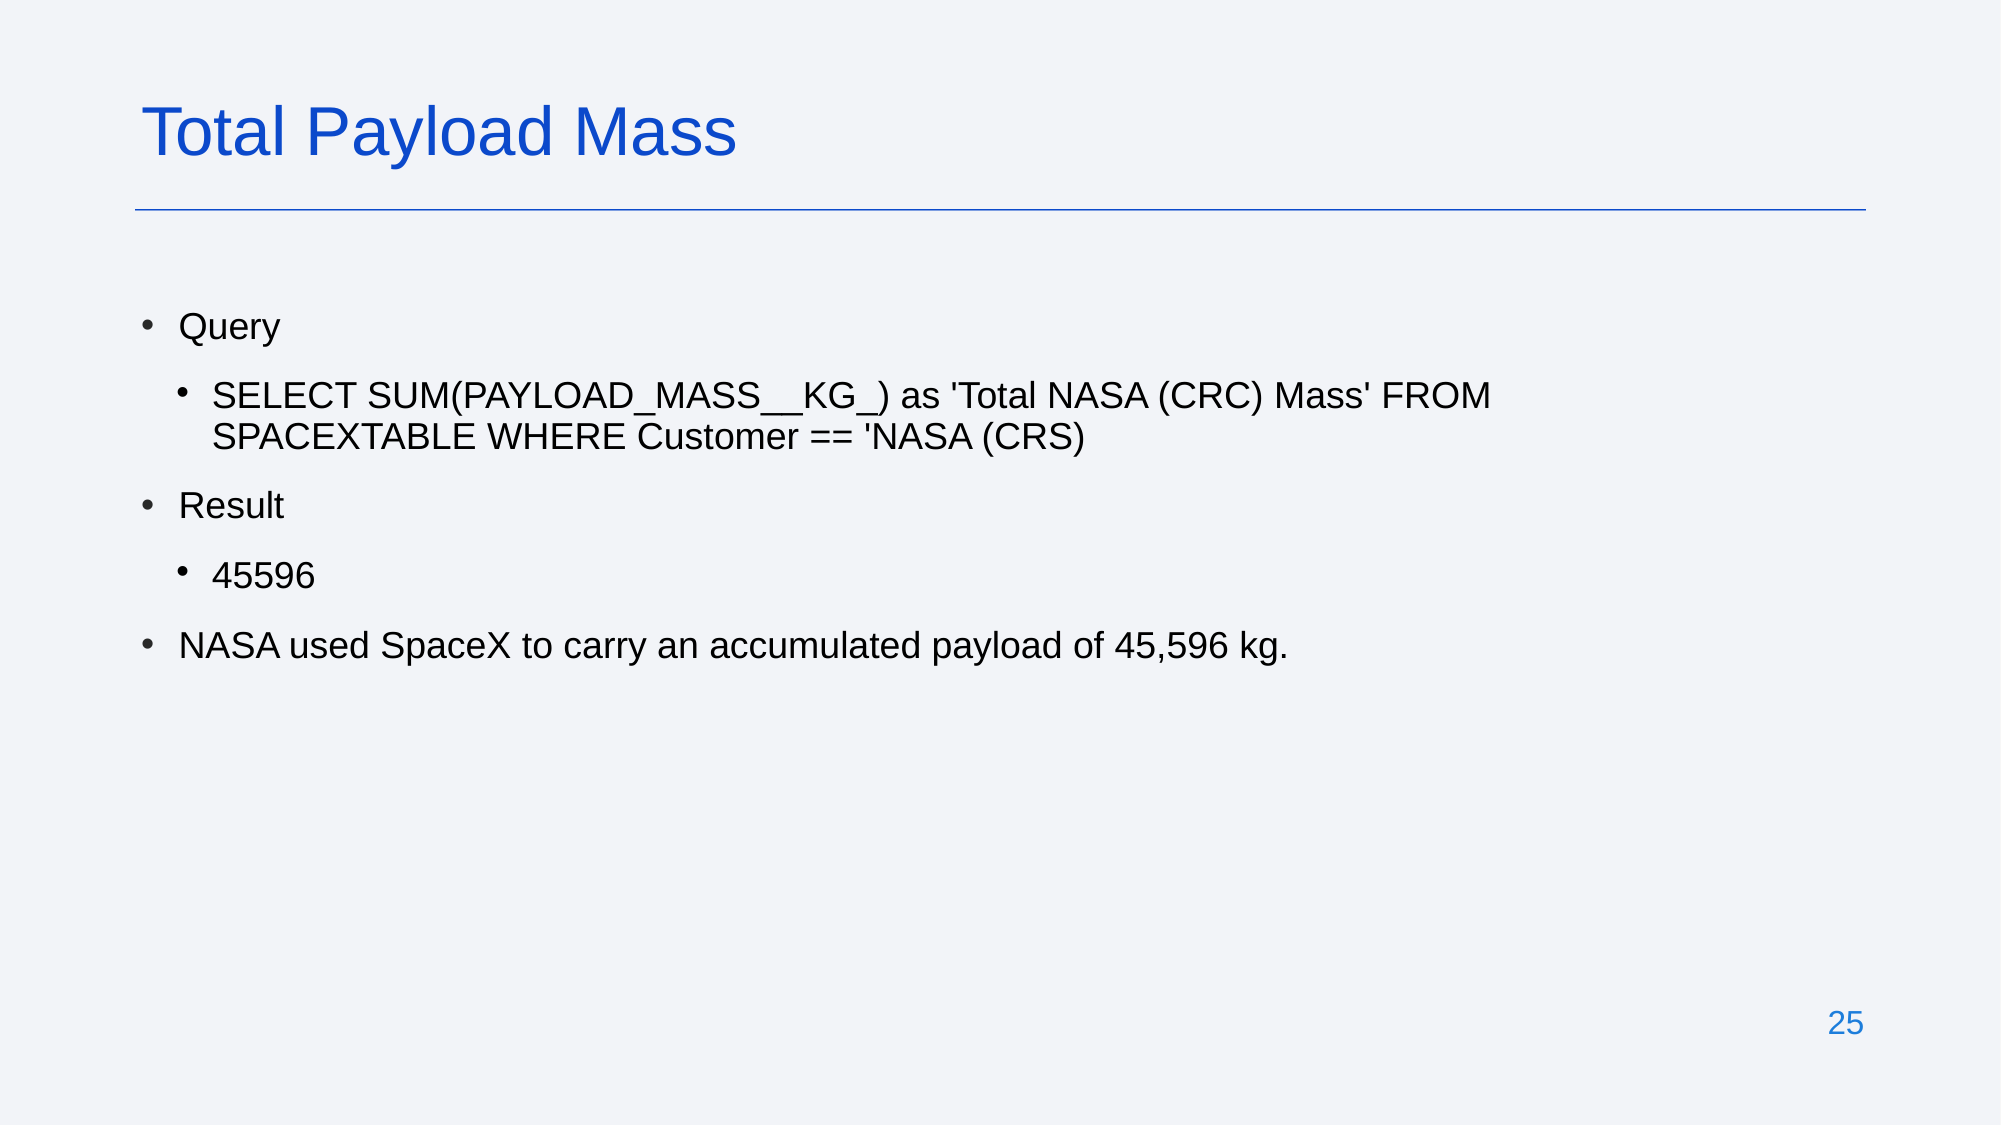

Total Payload Mass
Query
SELECT SUM(PAYLOAD_MASS__KG_) as 'Total NASA (CRC) Mass' FROM SPACEXTABLE WHERE Customer == 'NASA (CRS)
Result
45596
NASA used SpaceX to carry an accumulated payload of 45,596 kg.
25